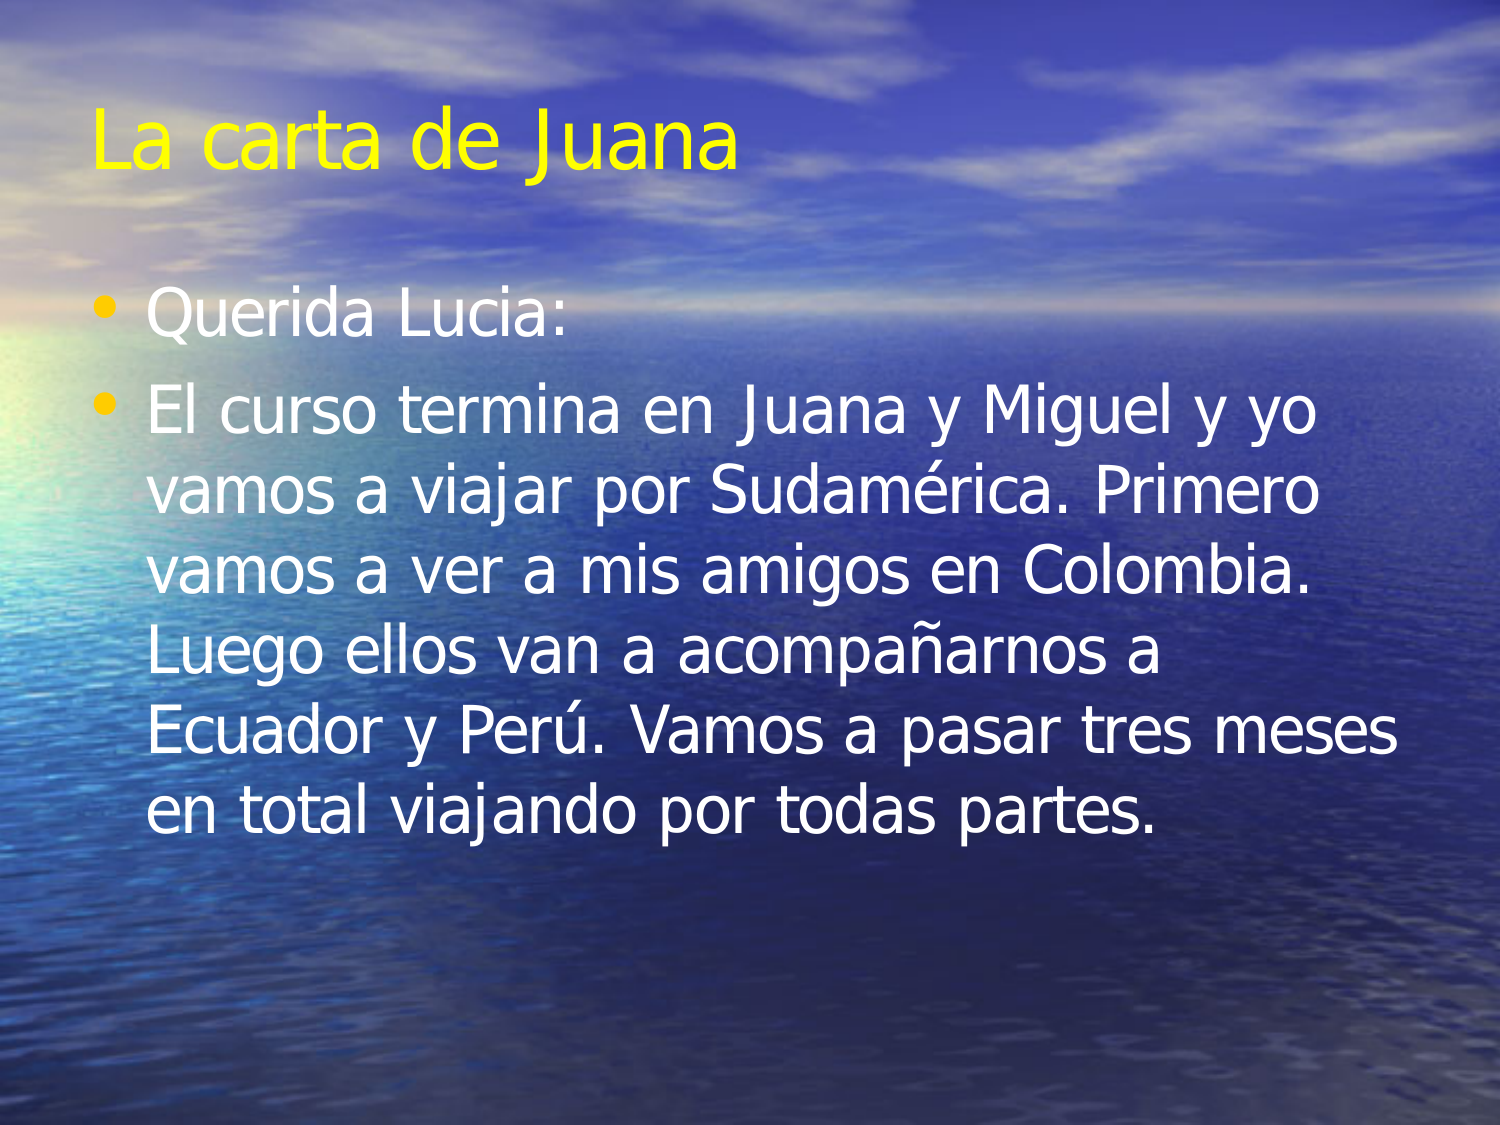

La carta de Juana
Querida Lucia:
El curso termina en Juana y Miguel y yo  vamos a viajar por Sudamérica. Primero vamos a ver a mis amigos en Colombia. Luego ellos van a acompañarnos a Ecuador y Perú. Vamos a pasar tres meses en total viajando por todas partes.